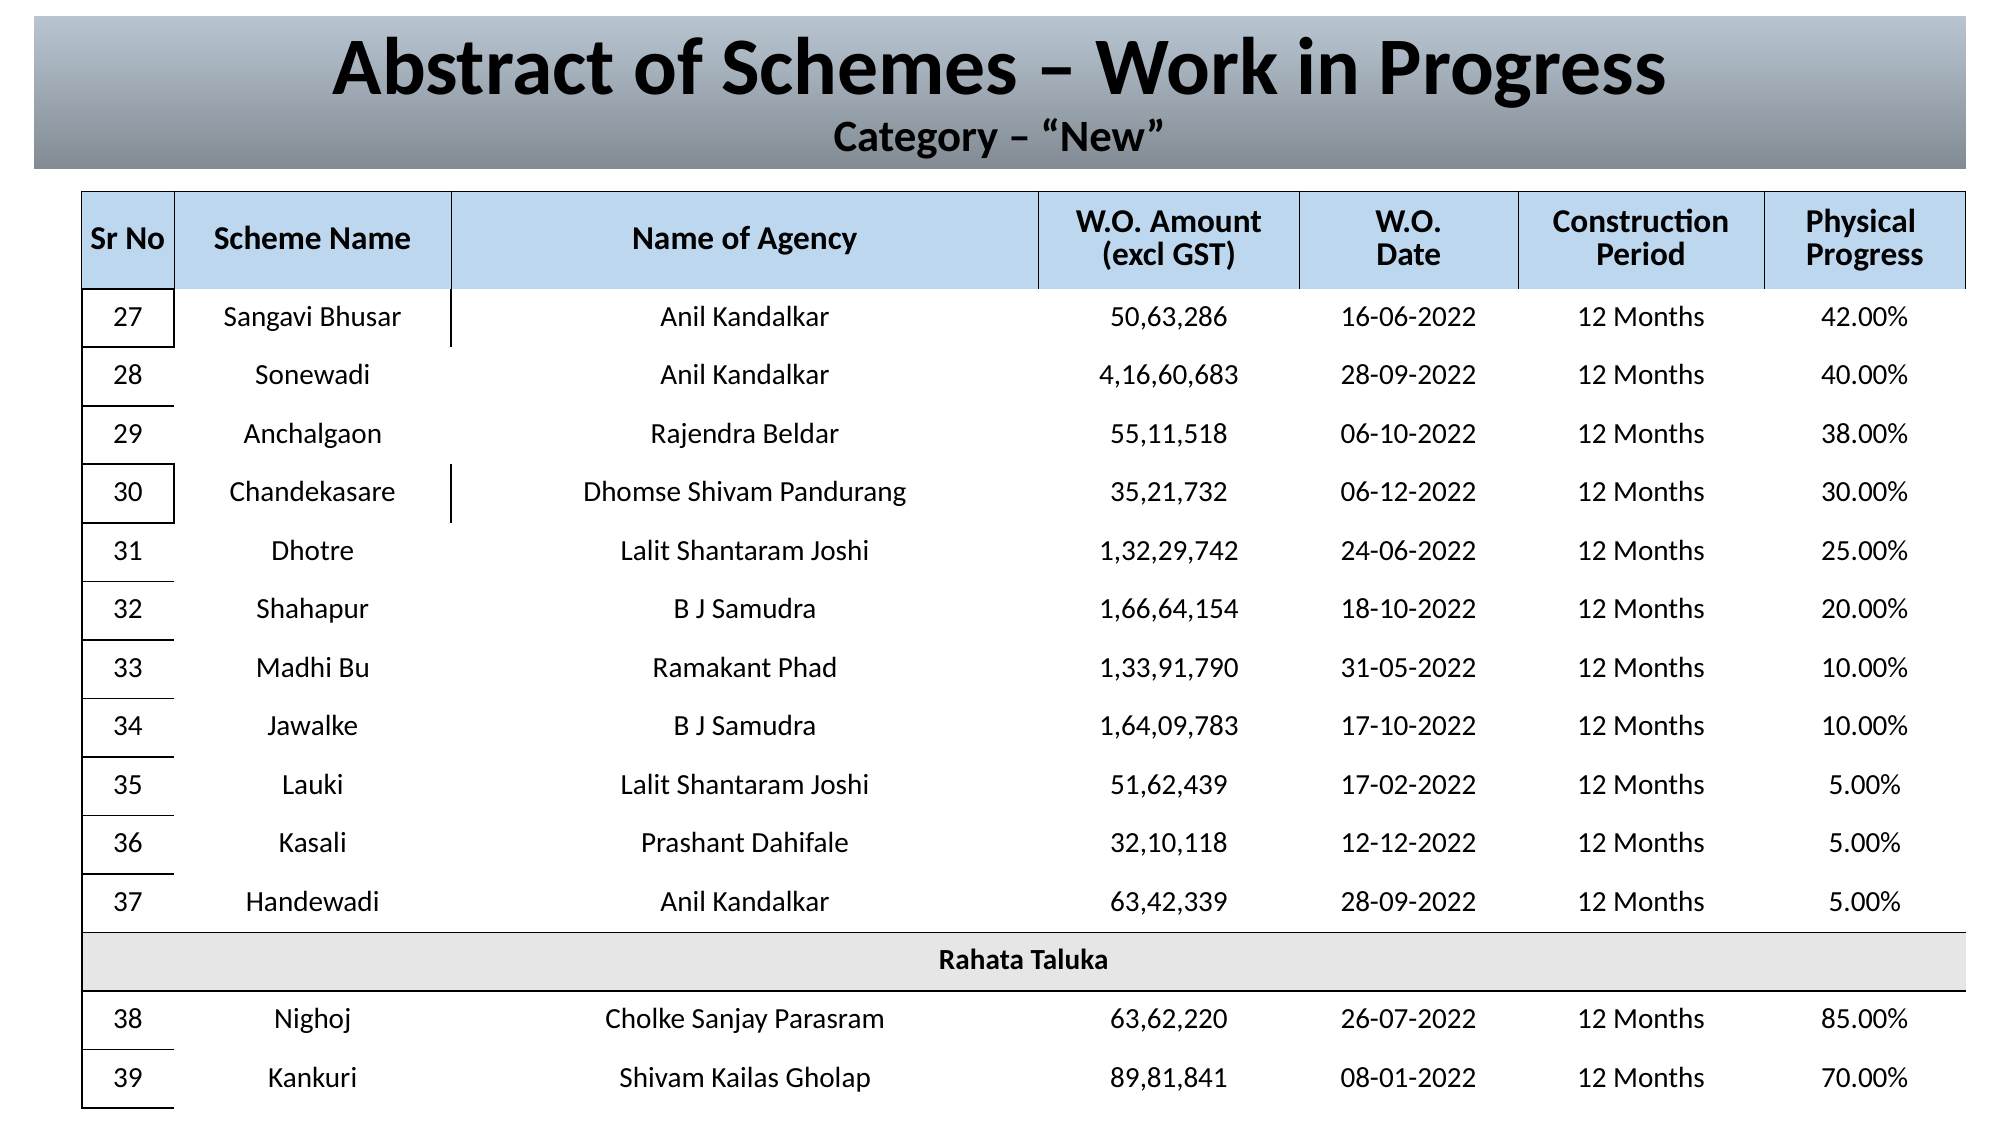

# Abstract of Schemes – Work in Progress Category – “New”
| Sr No | Scheme Name | Name of Agency | W.O. Amount (excl GST) | W.O. Date | Construction Period | Physical Progress |
| --- | --- | --- | --- | --- | --- | --- |
| 27 | Sangavi Bhusar | Anil Kandalkar | 50,63,286 | 16-06-2022 | 12 Months | 42.00% |
| --- | --- | --- | --- | --- | --- | --- |
| 28 | Sonewadi | Anil Kandalkar | 4,16,60,683 | 28-09-2022 | 12 Months | 40.00% |
| 29 | Anchalgaon | Rajendra Beldar | 55,11,518 | 06-10-2022 | 12 Months | 38.00% |
| 30 | Chandekasare | Dhomse Shivam Pandurang | 35,21,732 | 06-12-2022 | 12 Months | 30.00% |
| 31 | Dhotre | Lalit Shantaram Joshi | 1,32,29,742 | 24-06-2022 | 12 Months | 25.00% |
| 32 | Shahapur | B J Samudra | 1,66,64,154 | 18-10-2022 | 12 Months | 20.00% |
| 33 | Madhi Bu | Ramakant Phad | 1,33,91,790 | 31-05-2022 | 12 Months | 10.00% |
| 34 | Jawalke | B J Samudra | 1,64,09,783 | 17-10-2022 | 12 Months | 10.00% |
| 35 | Lauki | Lalit Shantaram Joshi | 51,62,439 | 17-02-2022 | 12 Months | 5.00% |
| 36 | Kasali | Prashant Dahifale | 32,10,118 | 12-12-2022 | 12 Months | 5.00% |
| 37 | Handewadi | Anil Kandalkar | 63,42,339 | 28-09-2022 | 12 Months | 5.00% |
| Rahata Taluka | Rahata Taluka |  |  |  |  |  |
| 38 | Nighoj | Cholke Sanjay Parasram | 63,62,220 | 26-07-2022 | 12 Months | 85.00% |
| 39 | Kankuri | Shivam Kailas Gholap | 89,81,841 | 08-01-2022 | 12 Months | 70.00% |